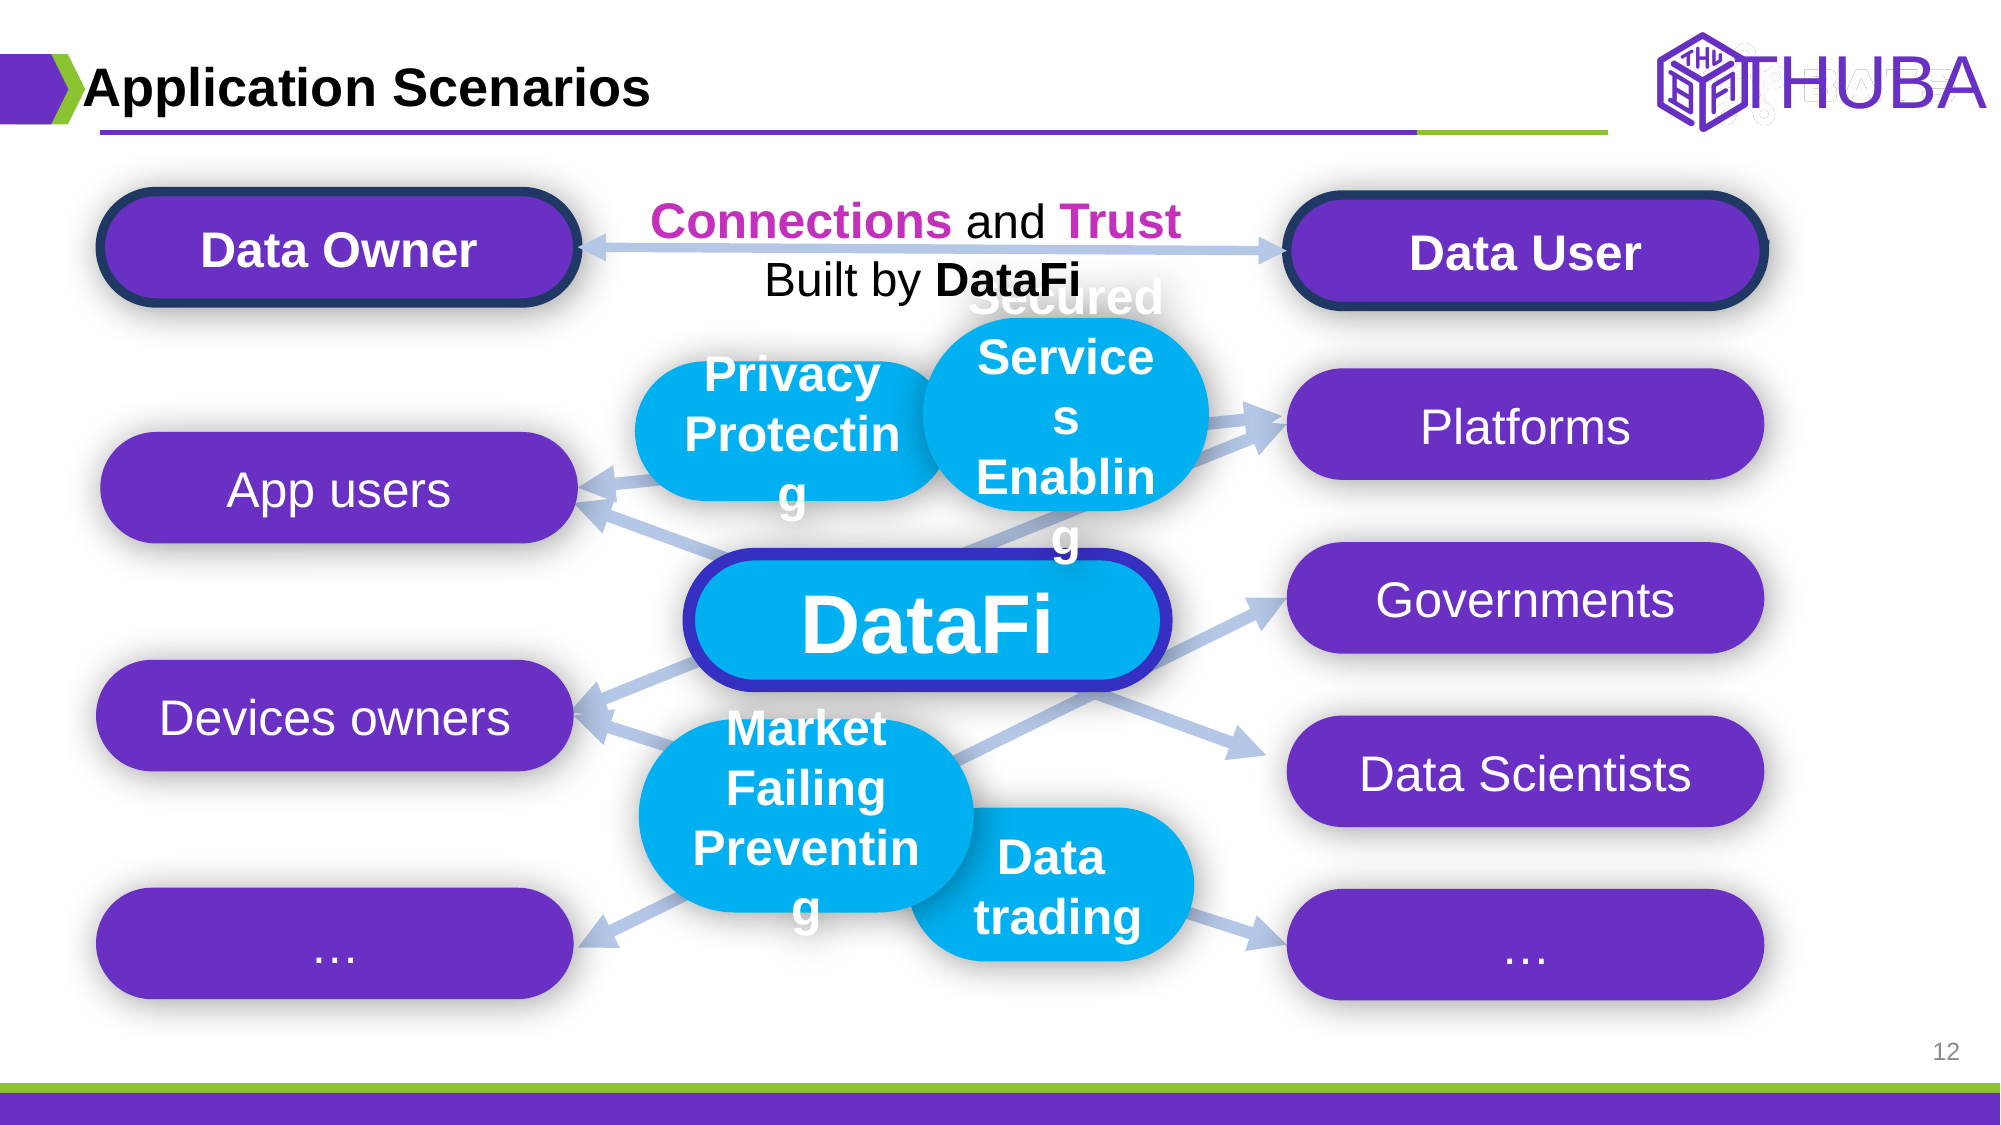

Application Scenarios
Connections and Trust
Built by DataFi
Data Owner
Data User
Secured
Services
Enabling
Privacy Protecting
Platforms
App users
Governments
DataFi
Devices owners
Data Scientists
Market Failing
Preventing
Data
 trading
…
…
12